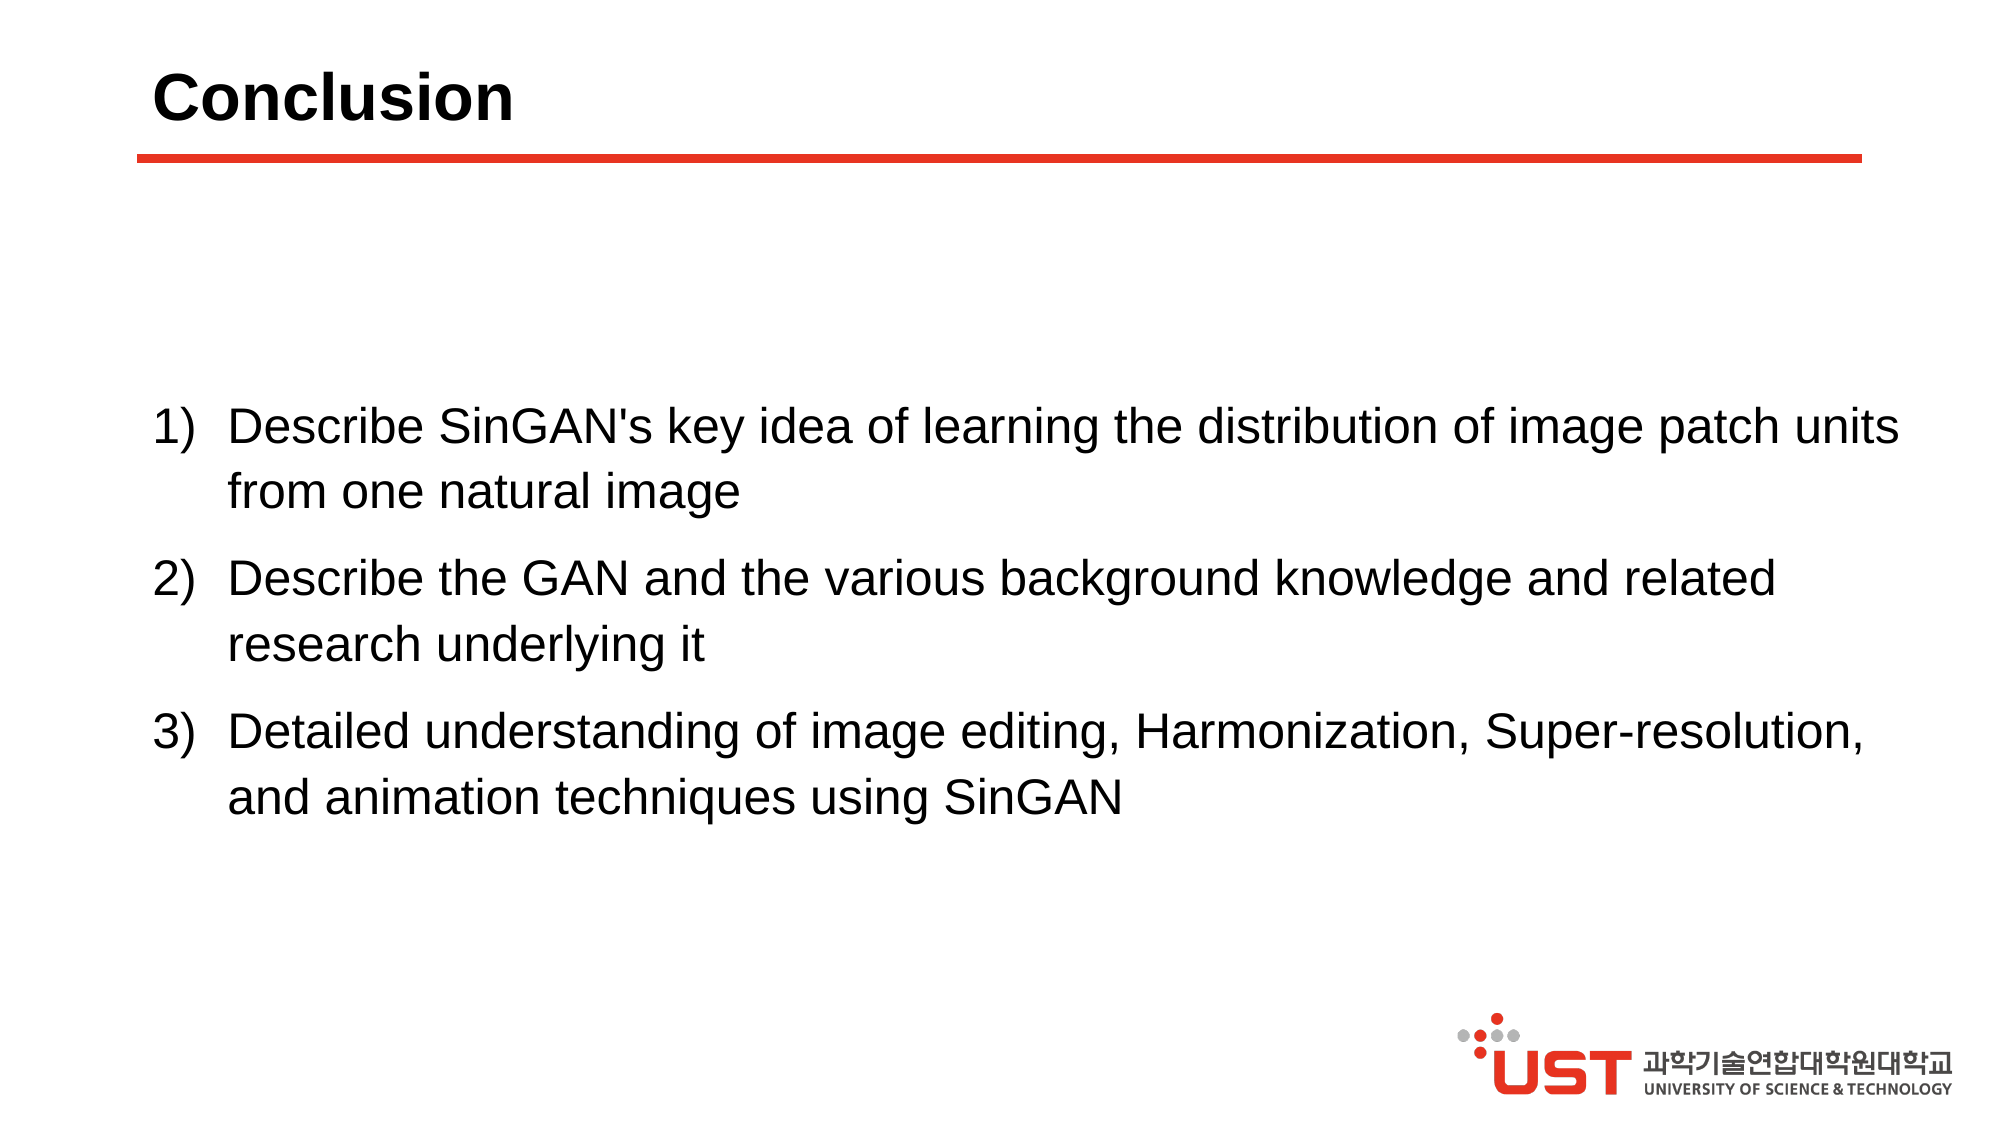

# Conclusion
Describe SinGAN's key idea of learning the distribution of image patch units from one natural image
Describe the GAN and the various background knowledge and related research underlying it
Detailed understanding of image editing, Harmonization, Super-resolution, and animation techniques using SinGAN